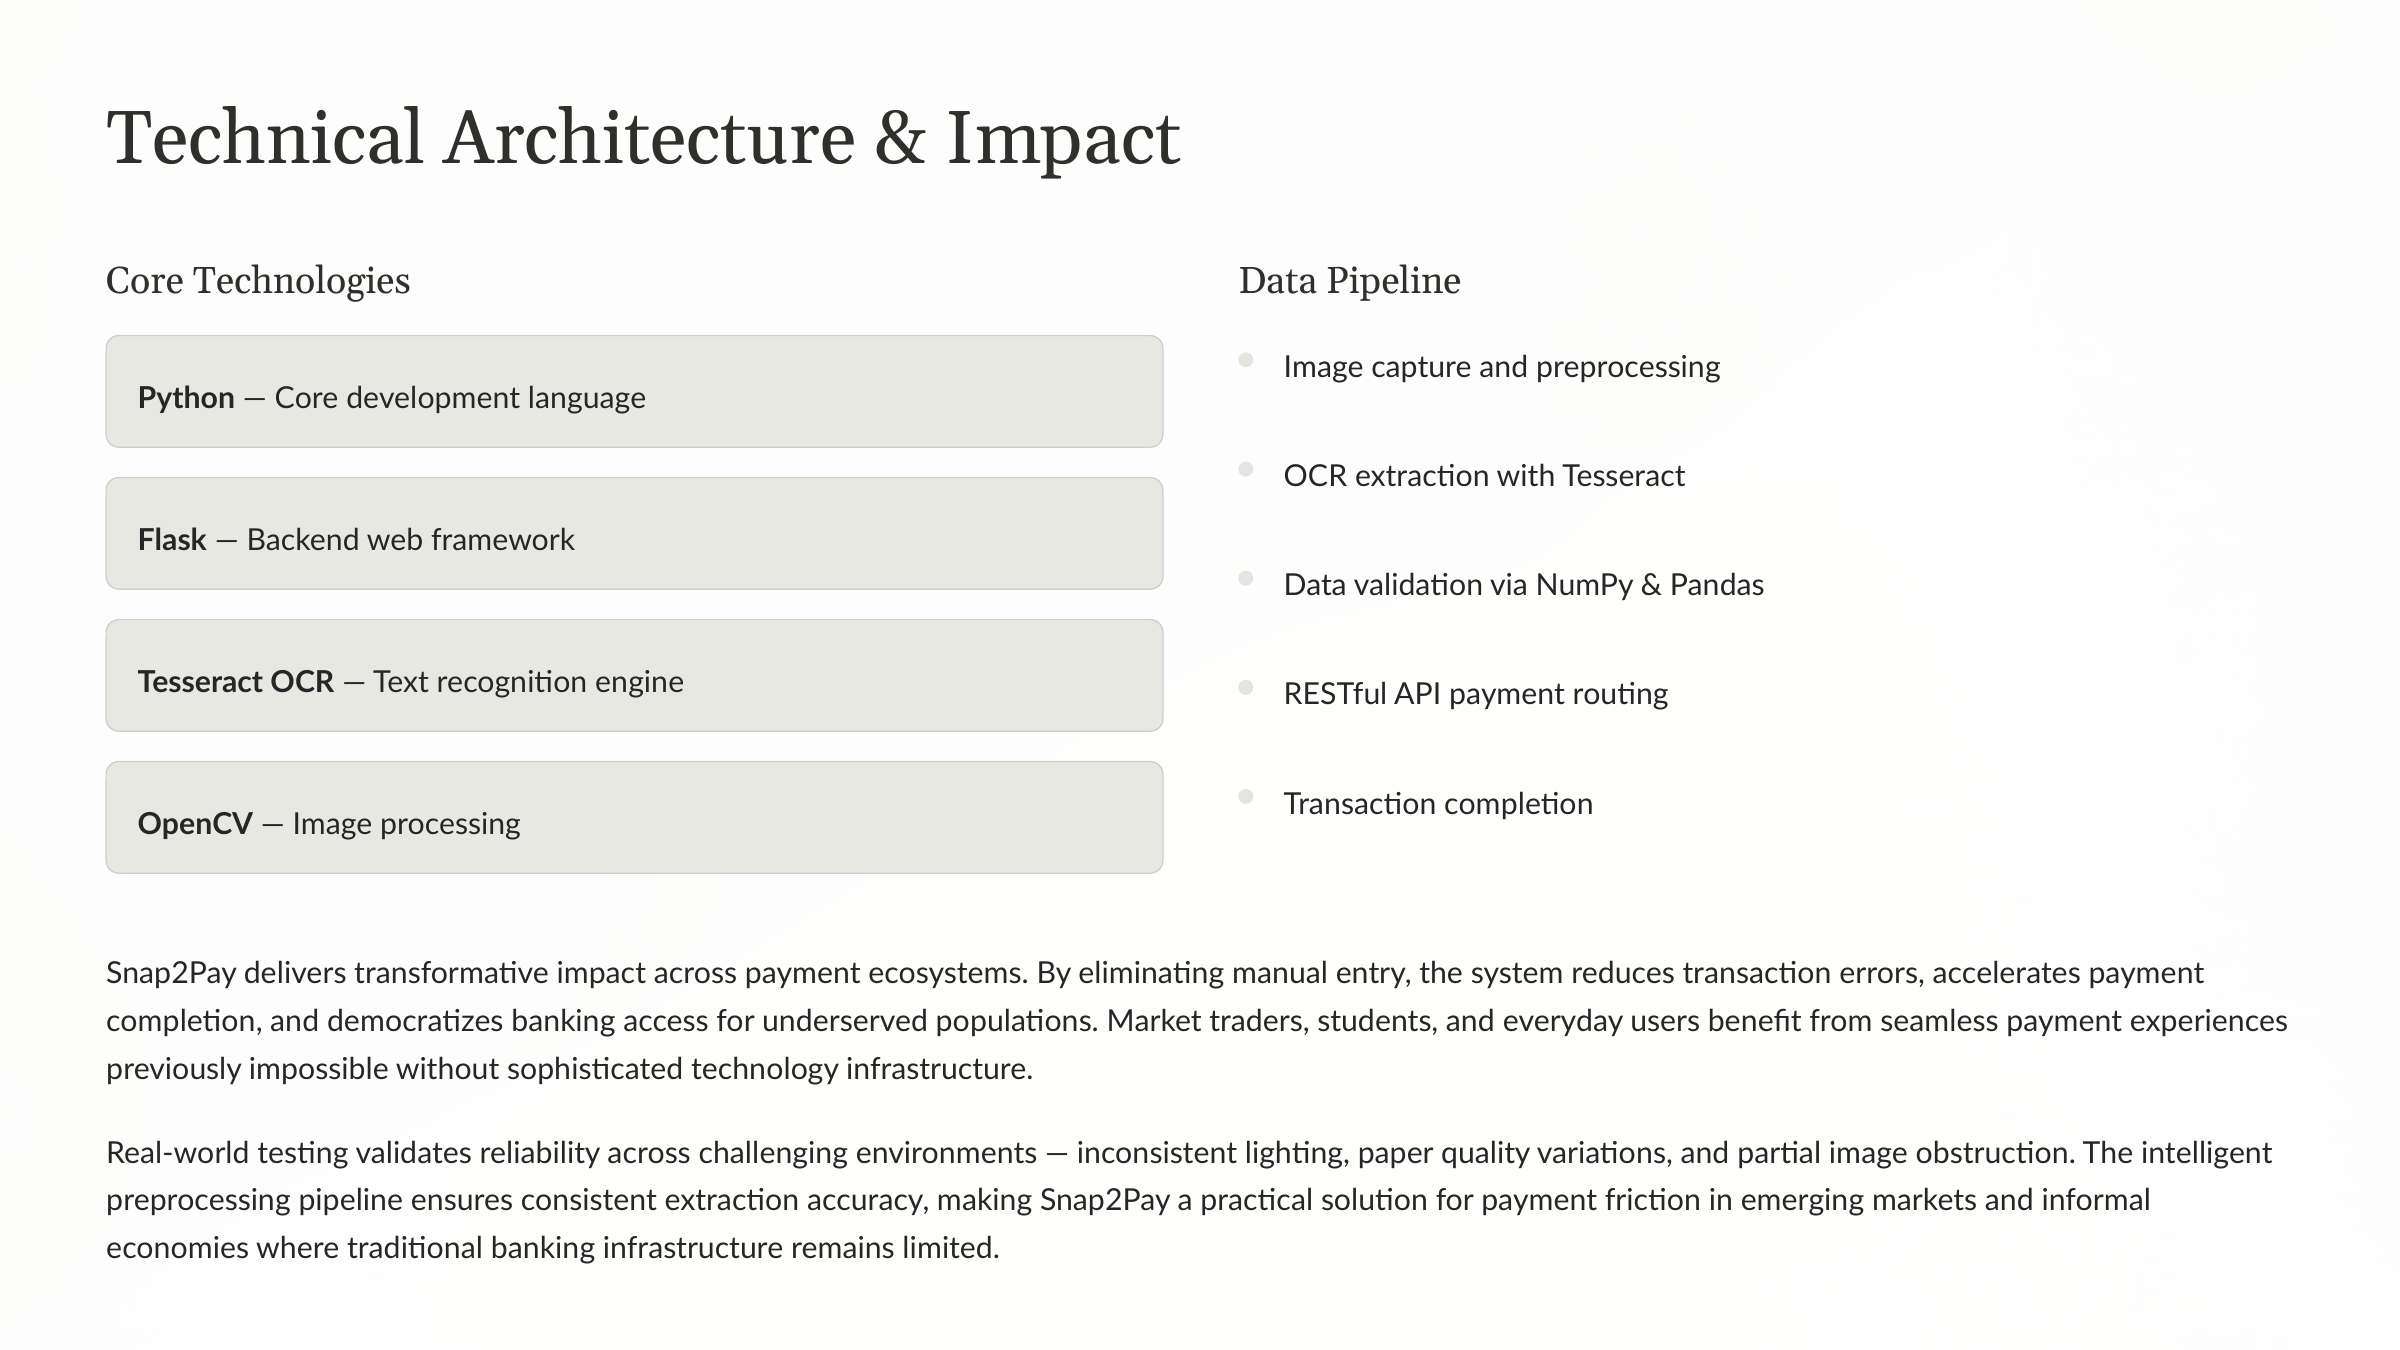

Technical Architecture & Impact
Core Technologies
Data Pipeline

Image capture and preprocessing

Python — Core development language
OCR extraction with Tesseract

Flask — Backend web framework
Data validation via NumPy & Pandas

Tesseract OCR — Text recognition engine
RESTful API payment routing

Transaction completion

OpenCV — Image processing
Snap2Pay delivers transformative impact across payment ecosystems. By eliminating manual entry, the system reduces transaction errors, accelerates payment completion, and democratizes banking access for underserved populations. Market traders, students, and everyday users benefit from seamless payment experiences previously impossible without sophisticated technology infrastructure.
Real-world testing validates reliability across challenging environments — inconsistent lighting, paper quality variations, and partial image obstruction. The intelligent preprocessing pipeline ensures consistent extraction accuracy, making Snap2Pay a practical solution for payment friction in emerging markets and informal economies where traditional banking infrastructure remains limited.